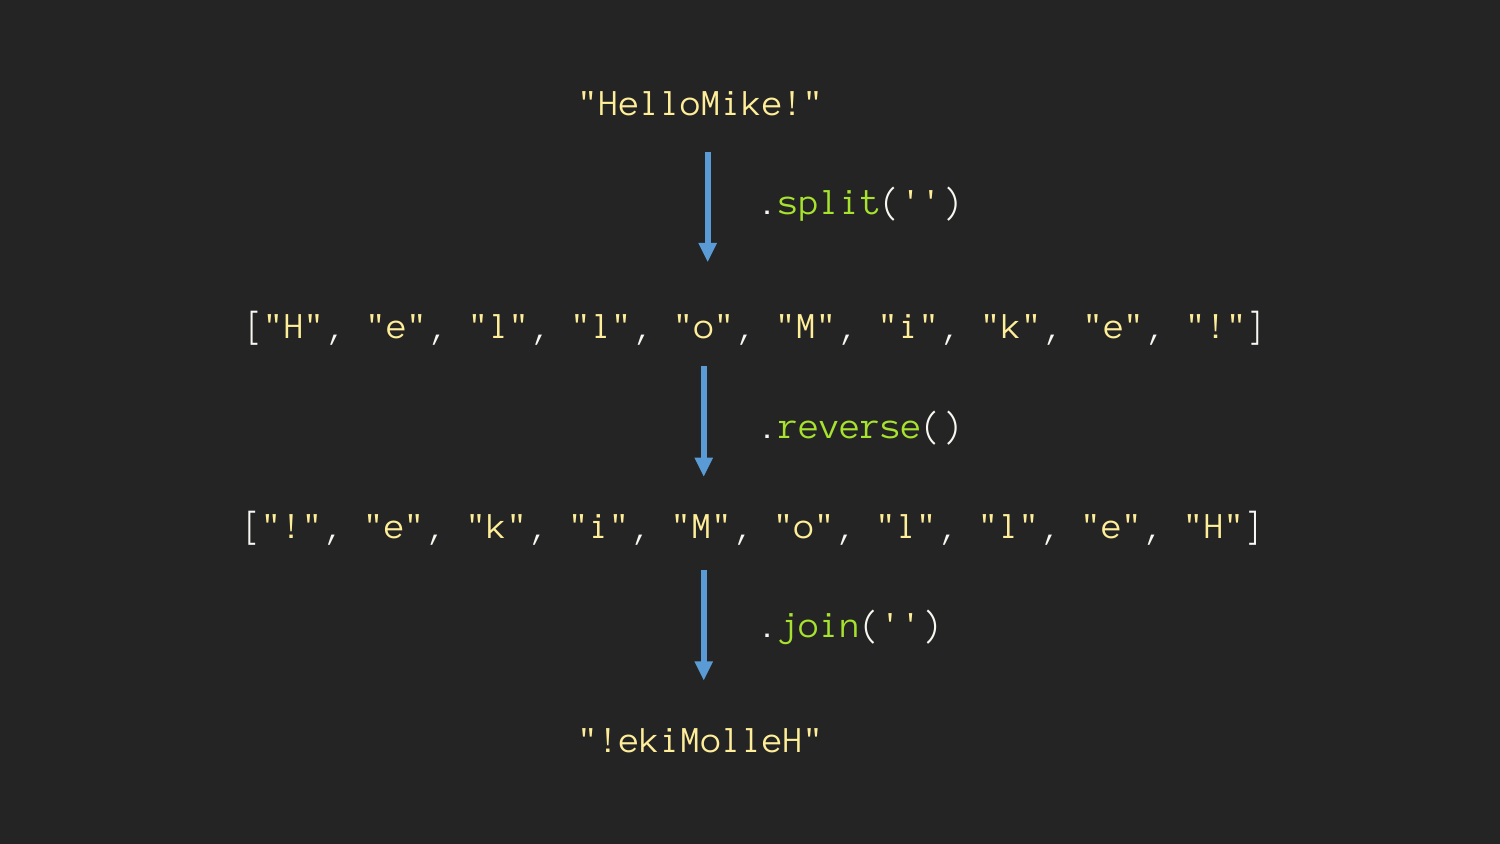

"HelloMike!"
.split('')
["H", "e", "l", "l", "o", "M", "i", "k", "e", "!"]
.reverse()
 ["!", "e", "k", "i", "M", "o", "l", "l", "e", "H"]
.join('')
"!ekiMolleH"